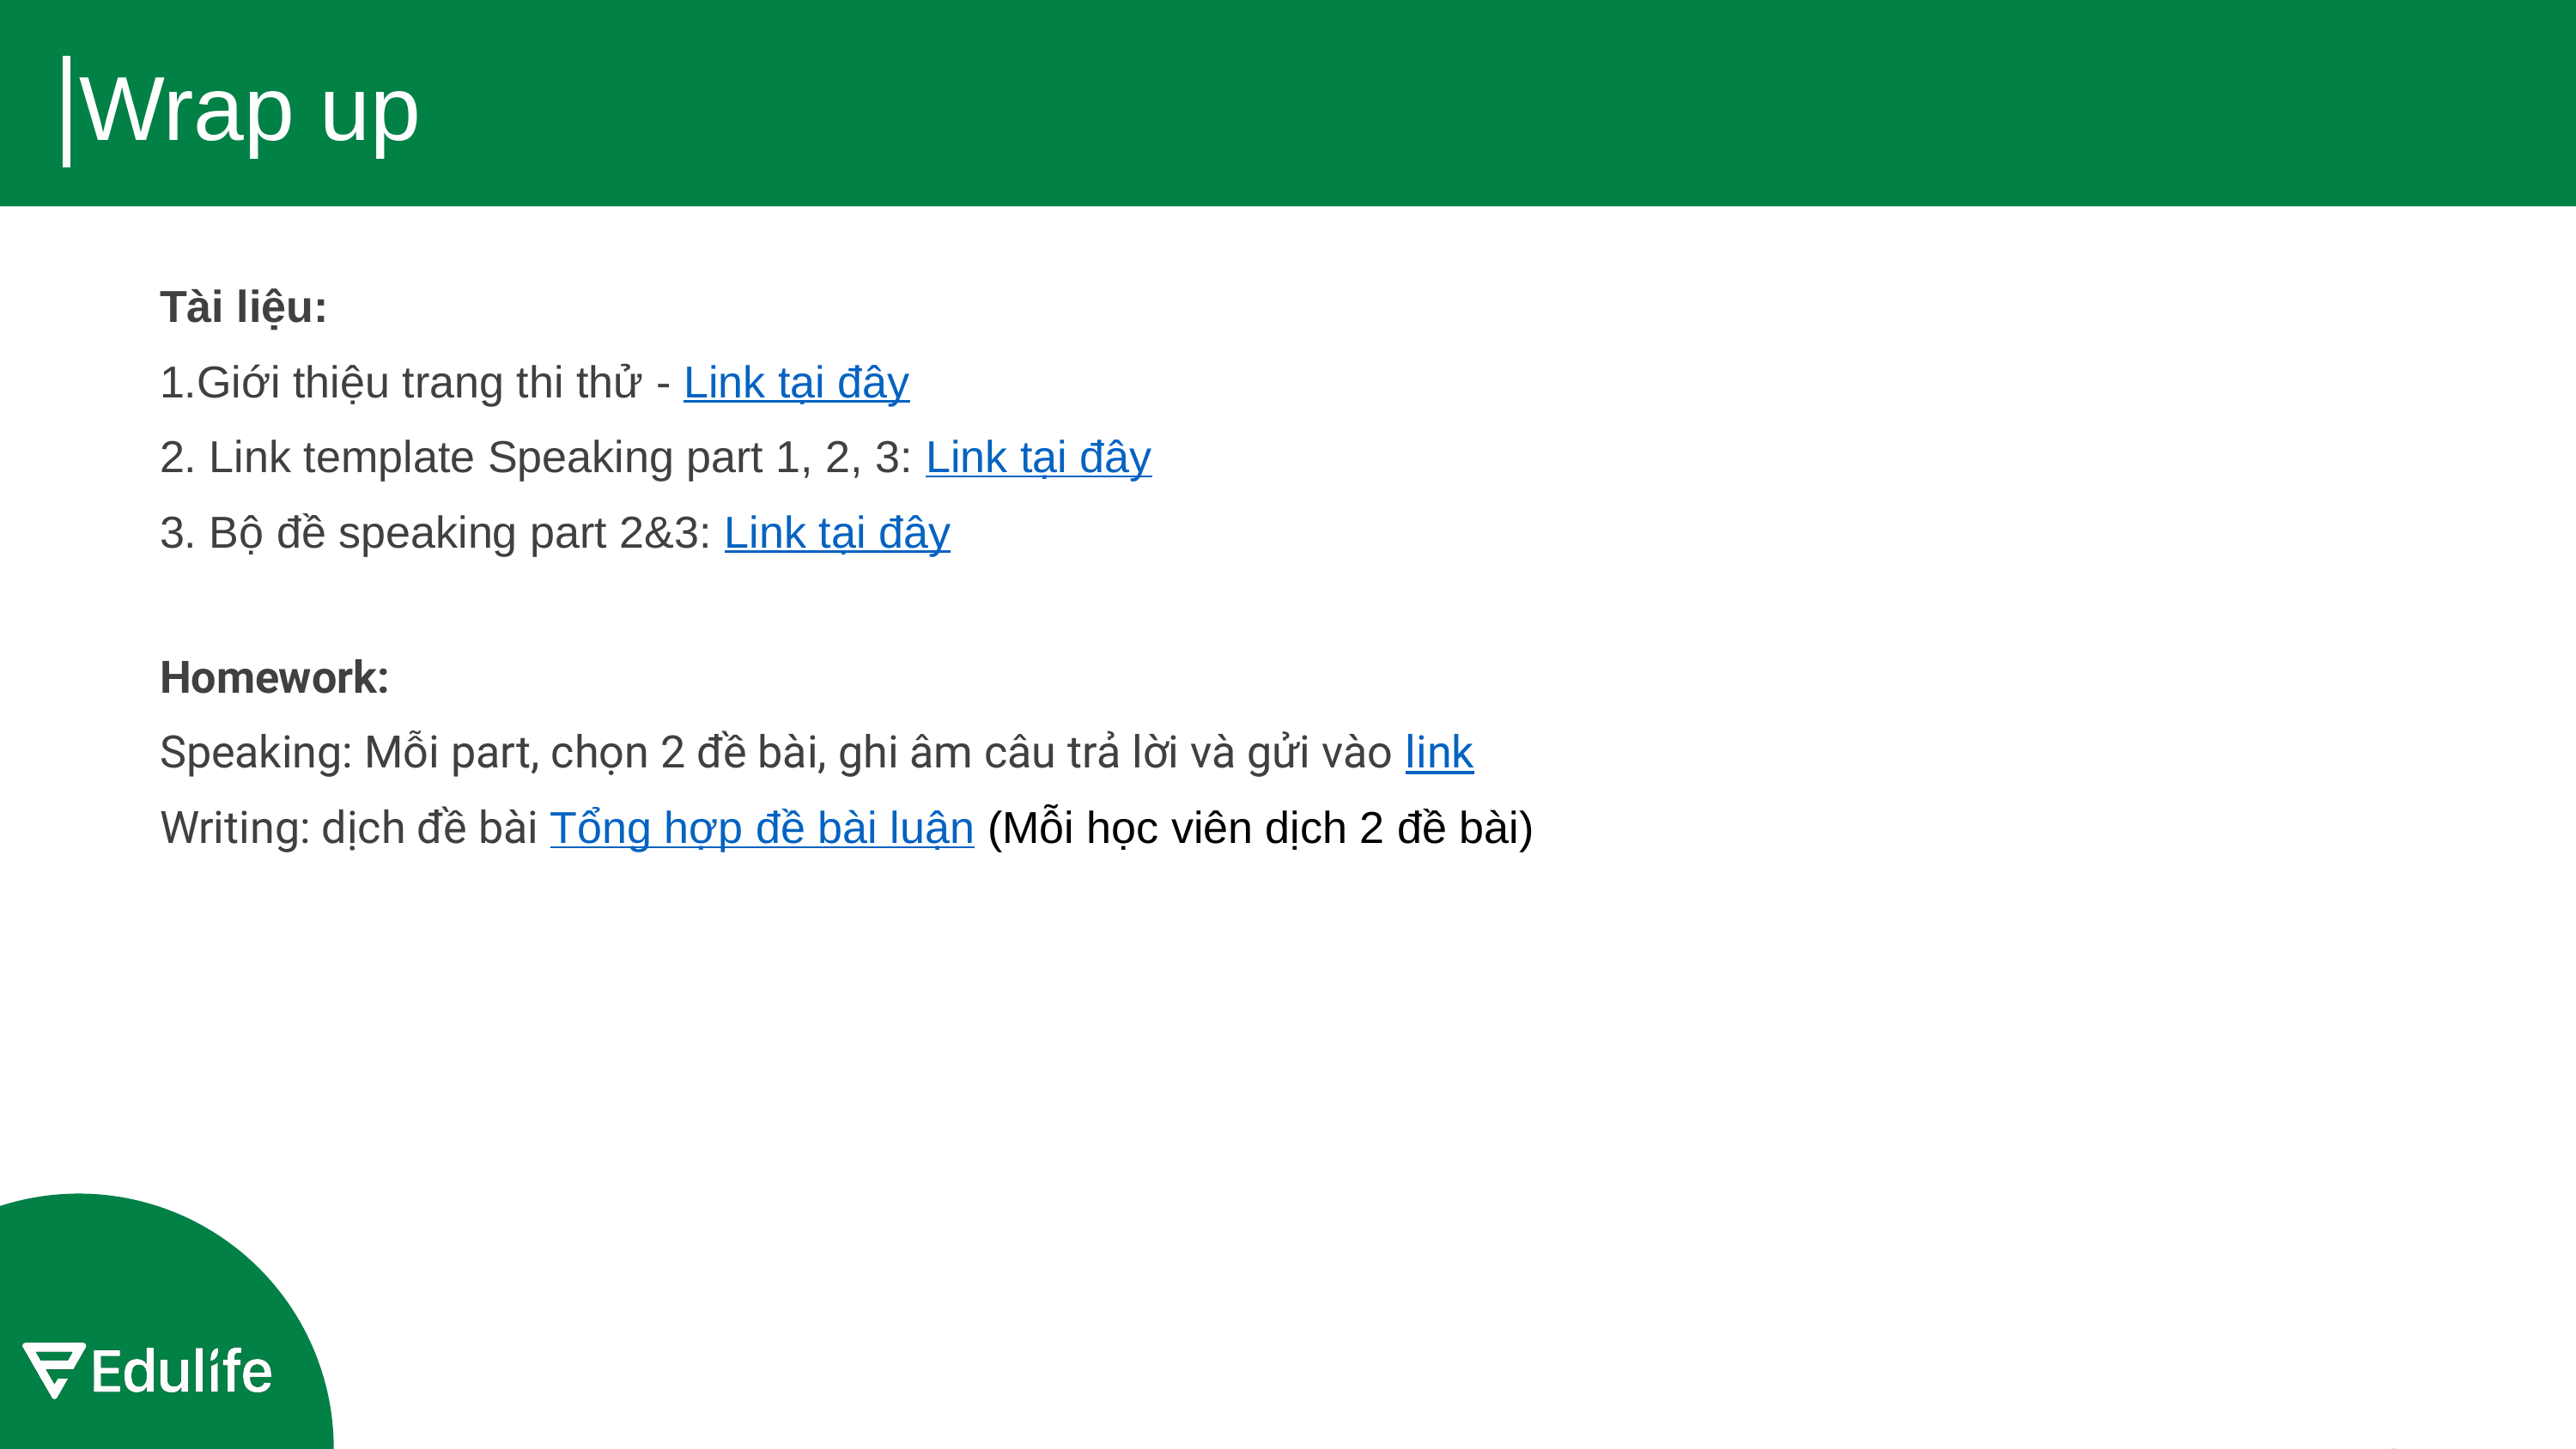

# Wrap up
Tài liệu:
1.Giới thiệu trang thi thử - Link tại đây
2. Link template Speaking part 1, 2, 3: Link tại đây
3. Bộ đề speaking part 2&3: Link tại đây
Homework:
Speaking: Mỗi part, chọn 2 đề bài, ghi âm câu trả lời và gửi vào link
Writing: dịch đề bài Tổng hợp đề bài luận (Mỗi học viên dịch 2 đề bài)